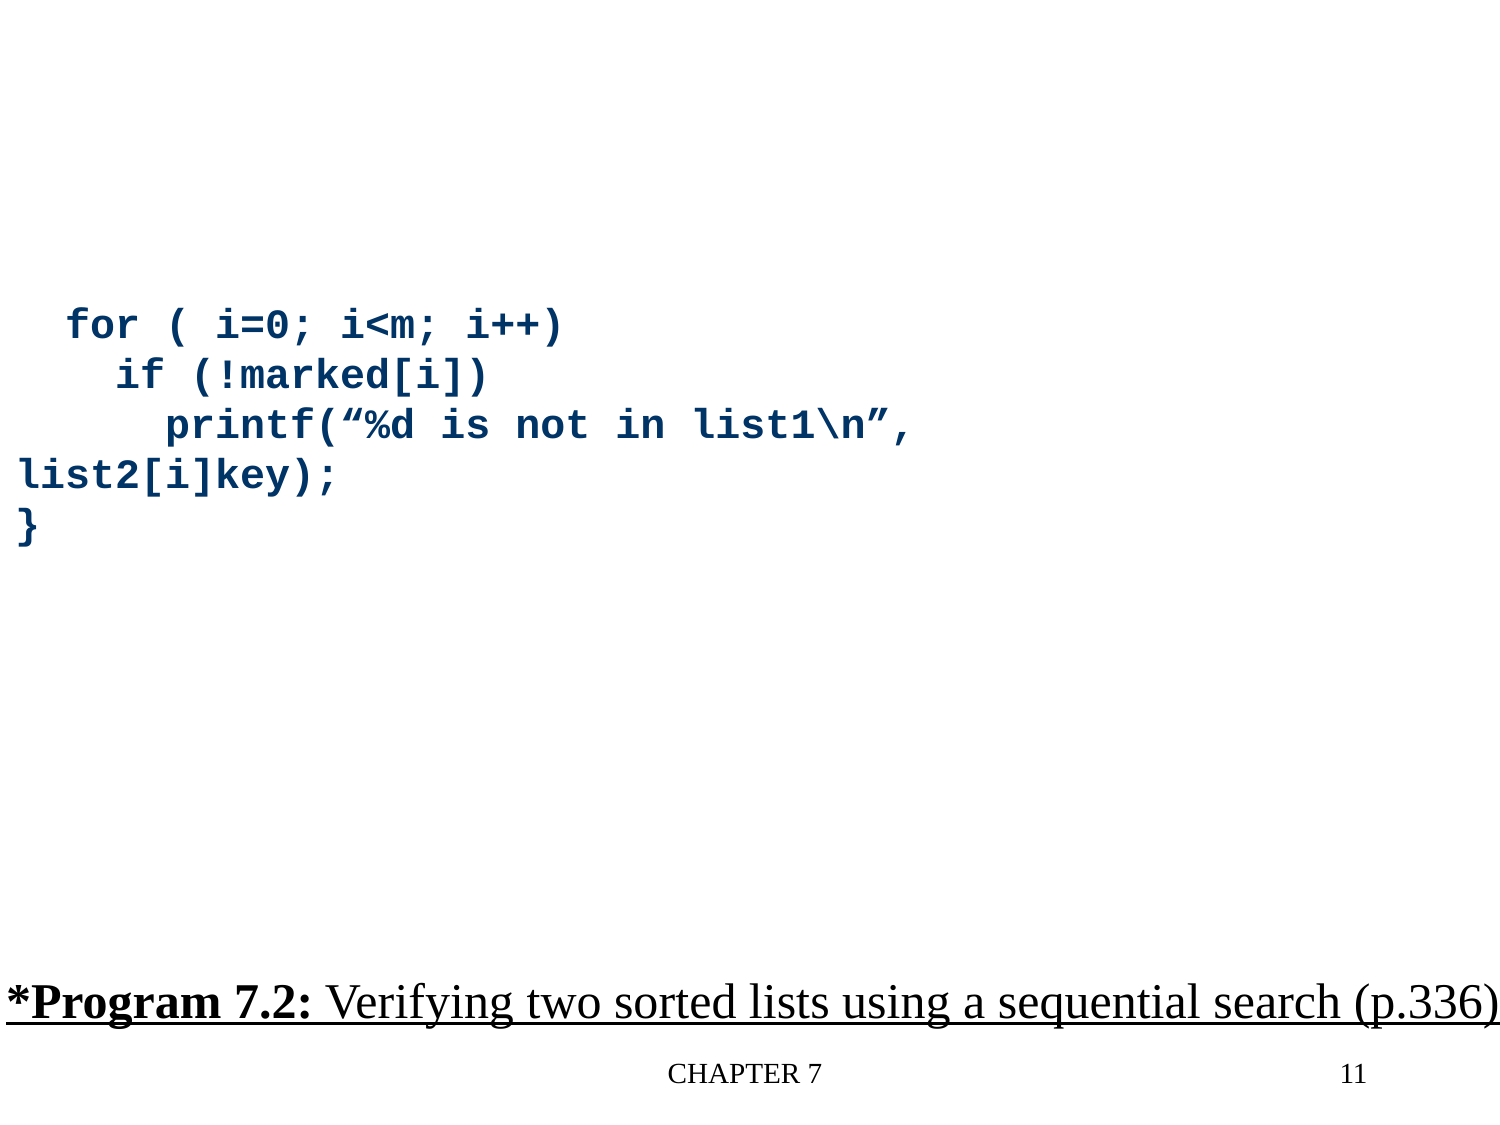

# for ( i=0; i<m; i++) if (!marked[i]) printf(“%d is not in list1\n”, list2[i]key); }
*Program 7.2: Verifying two sorted lists using a sequential search (p.336)
CHAPTER 7
11